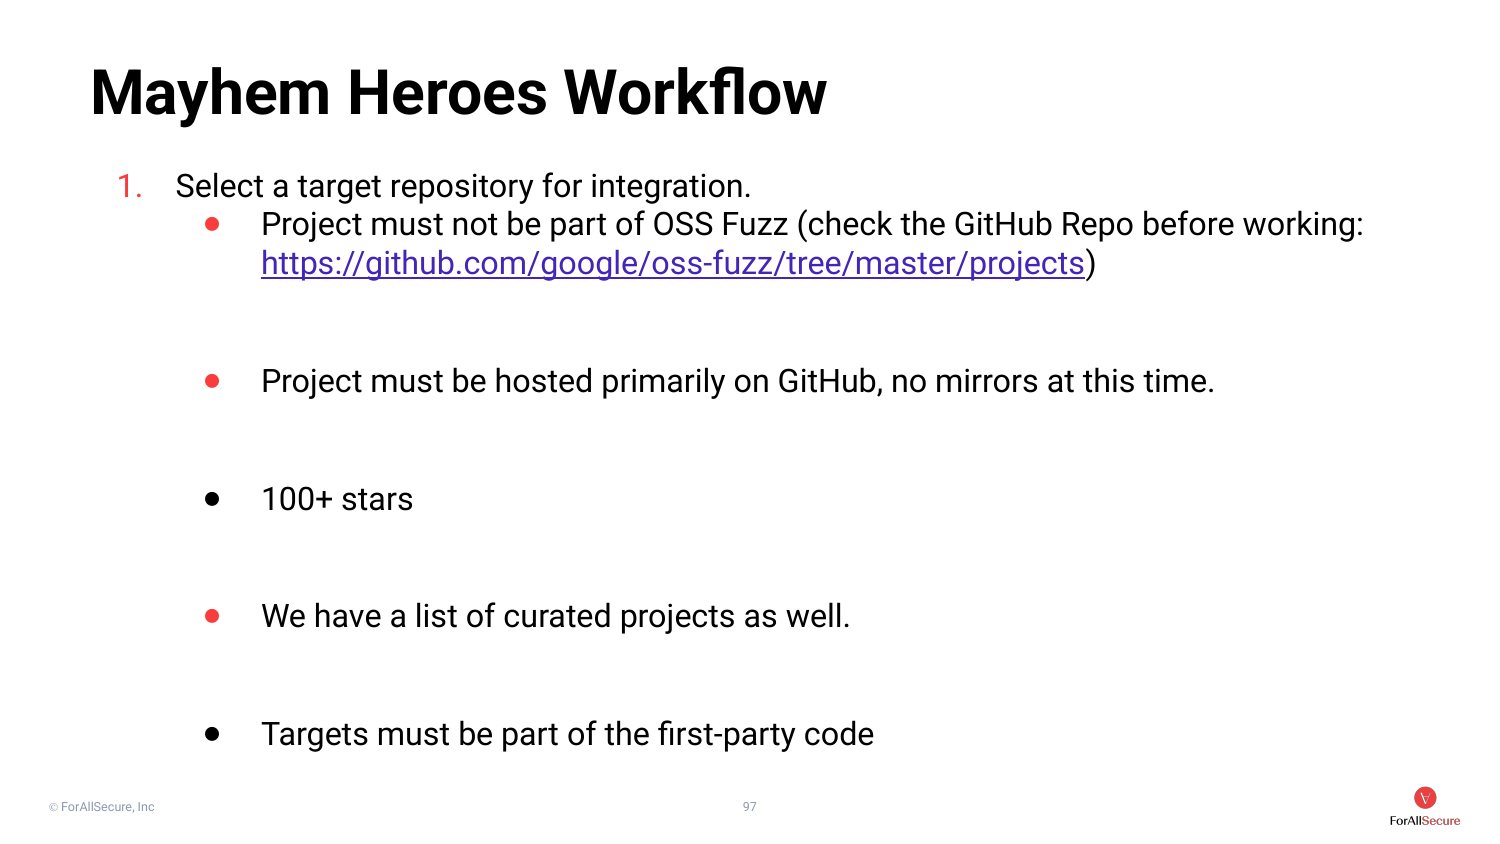

# Mayhem Heroes Workflow
Select a target repository for integration.
Project must not be part of OSS Fuzz (check the GitHub Repo before working: https://github.com/google/oss-fuzz/tree/master/projects)

Project must be hosted primarily on GitHub, no mirrors at this time.

100+ stars

We have a list of curated projects as well.

Targets must be part of the first-party code